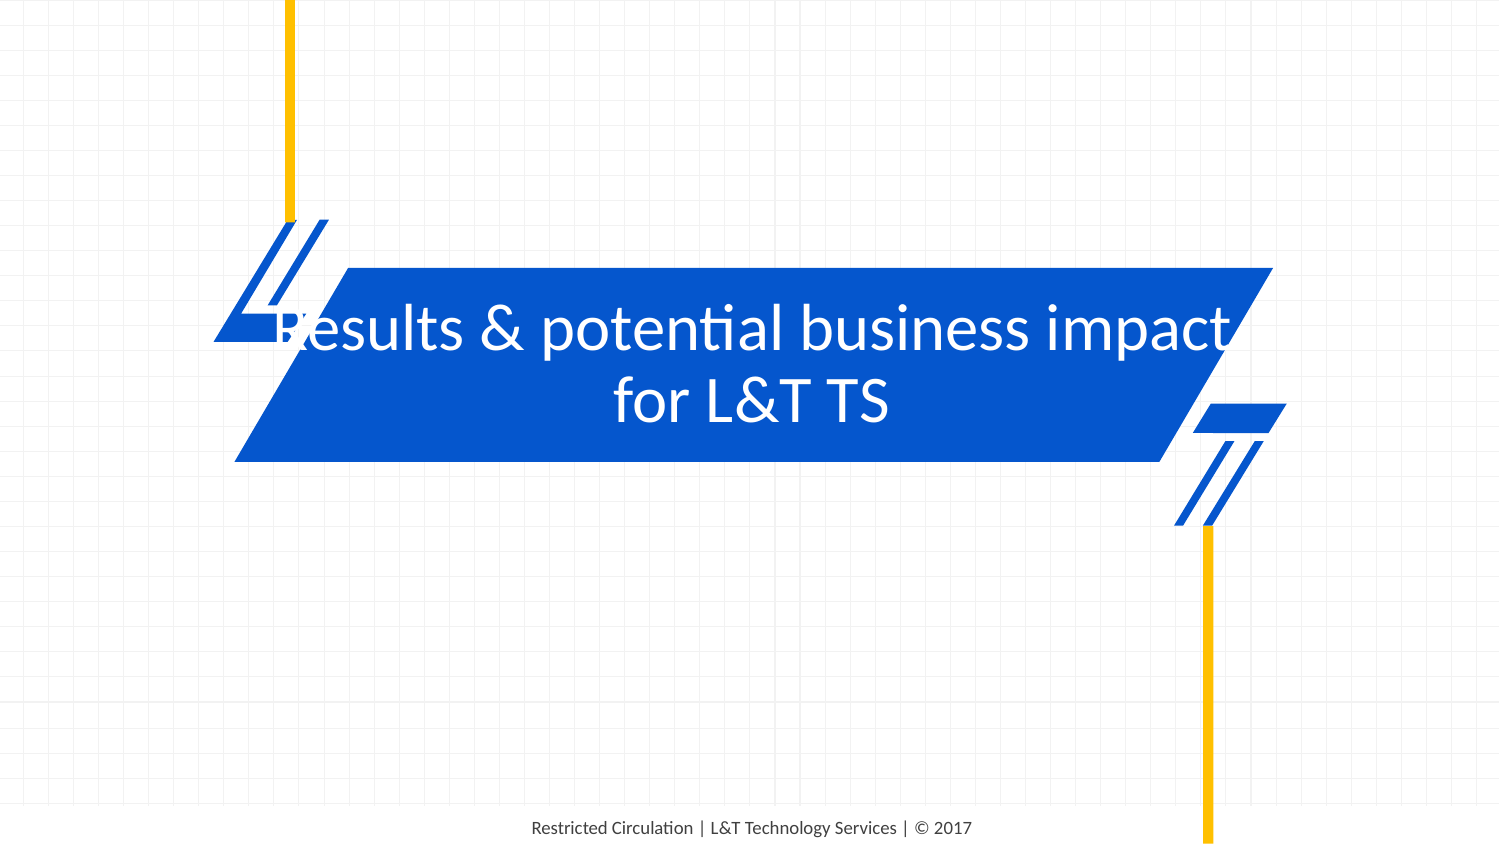

Results & potential business impact for L&T TS